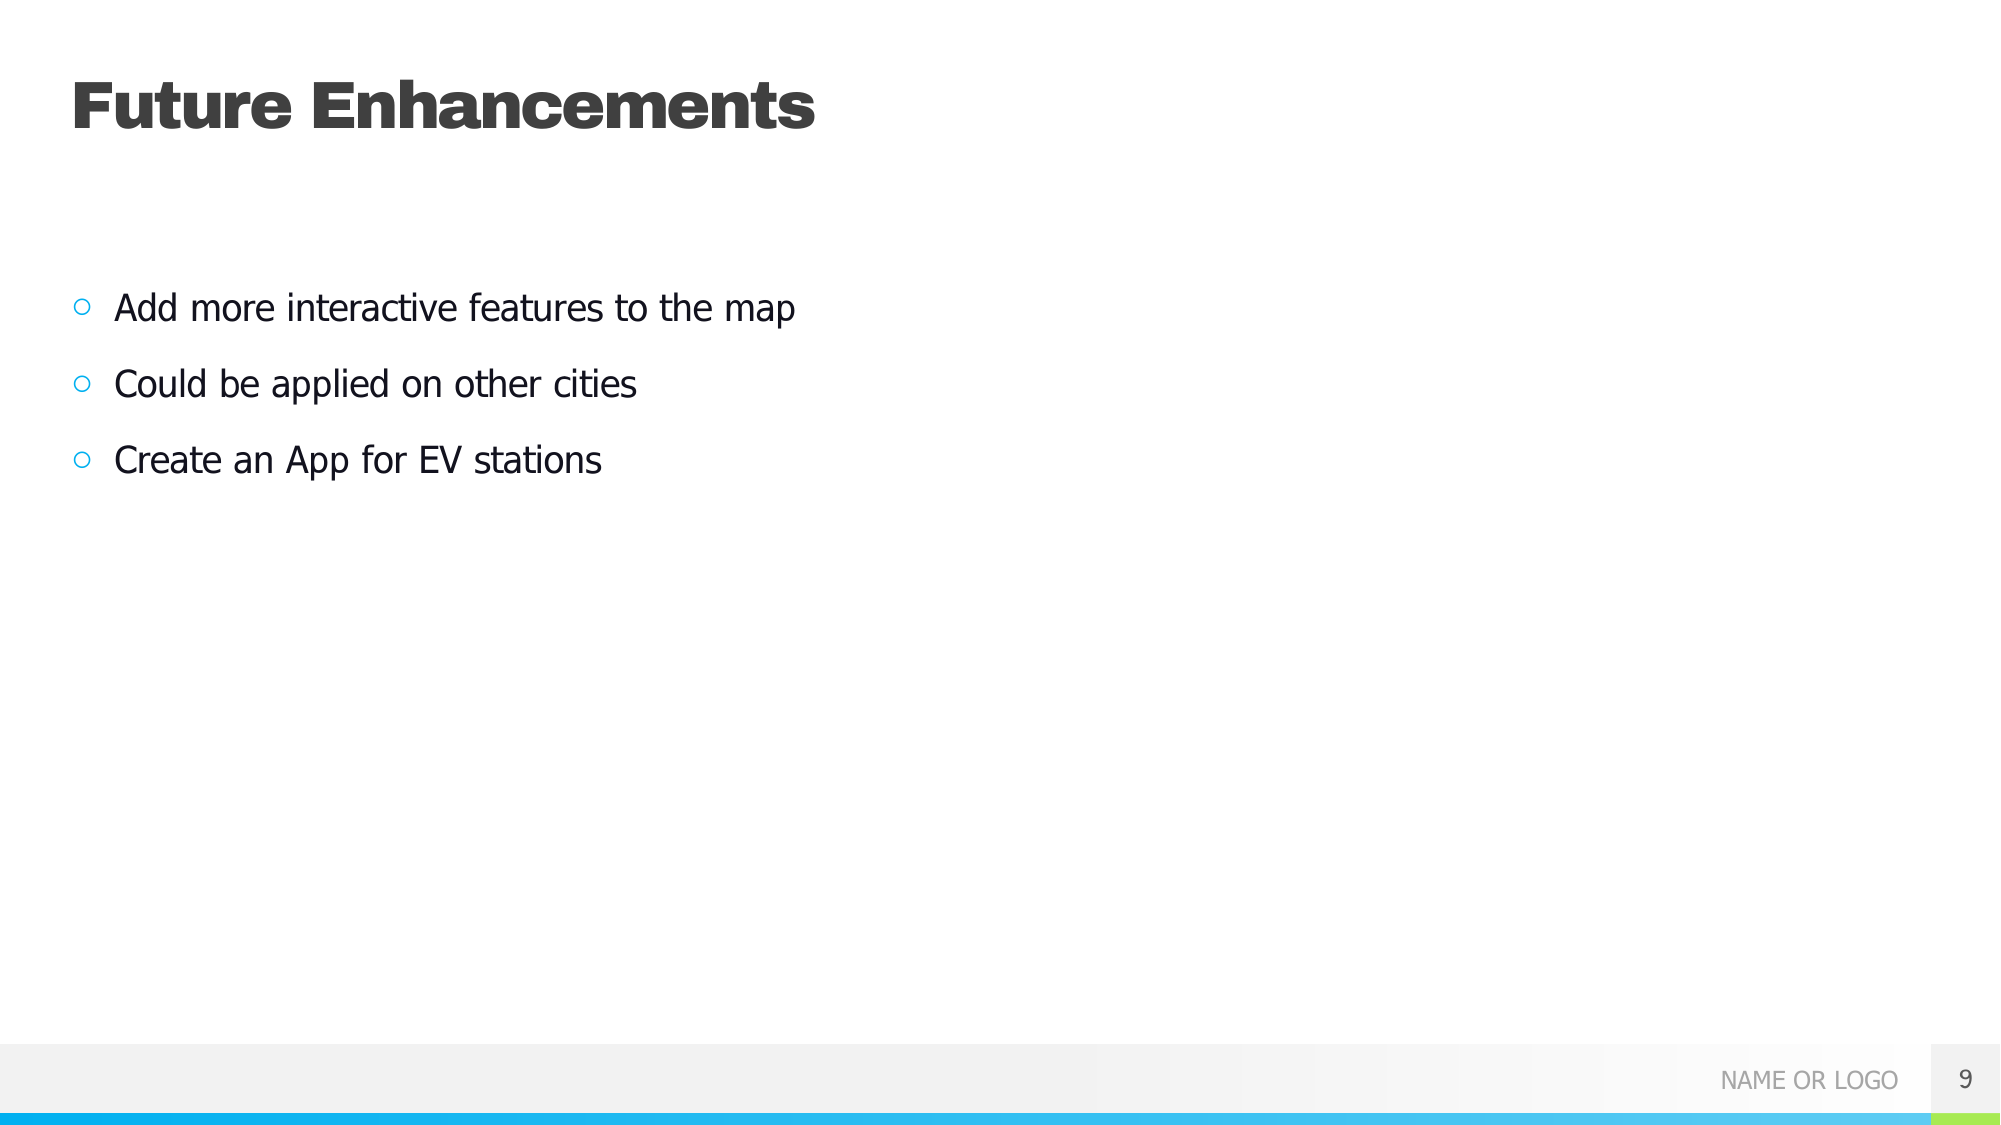

# Future Enhancements
Add more interactive features to the map
Could be applied on other cities
Create an App for EV stations

9